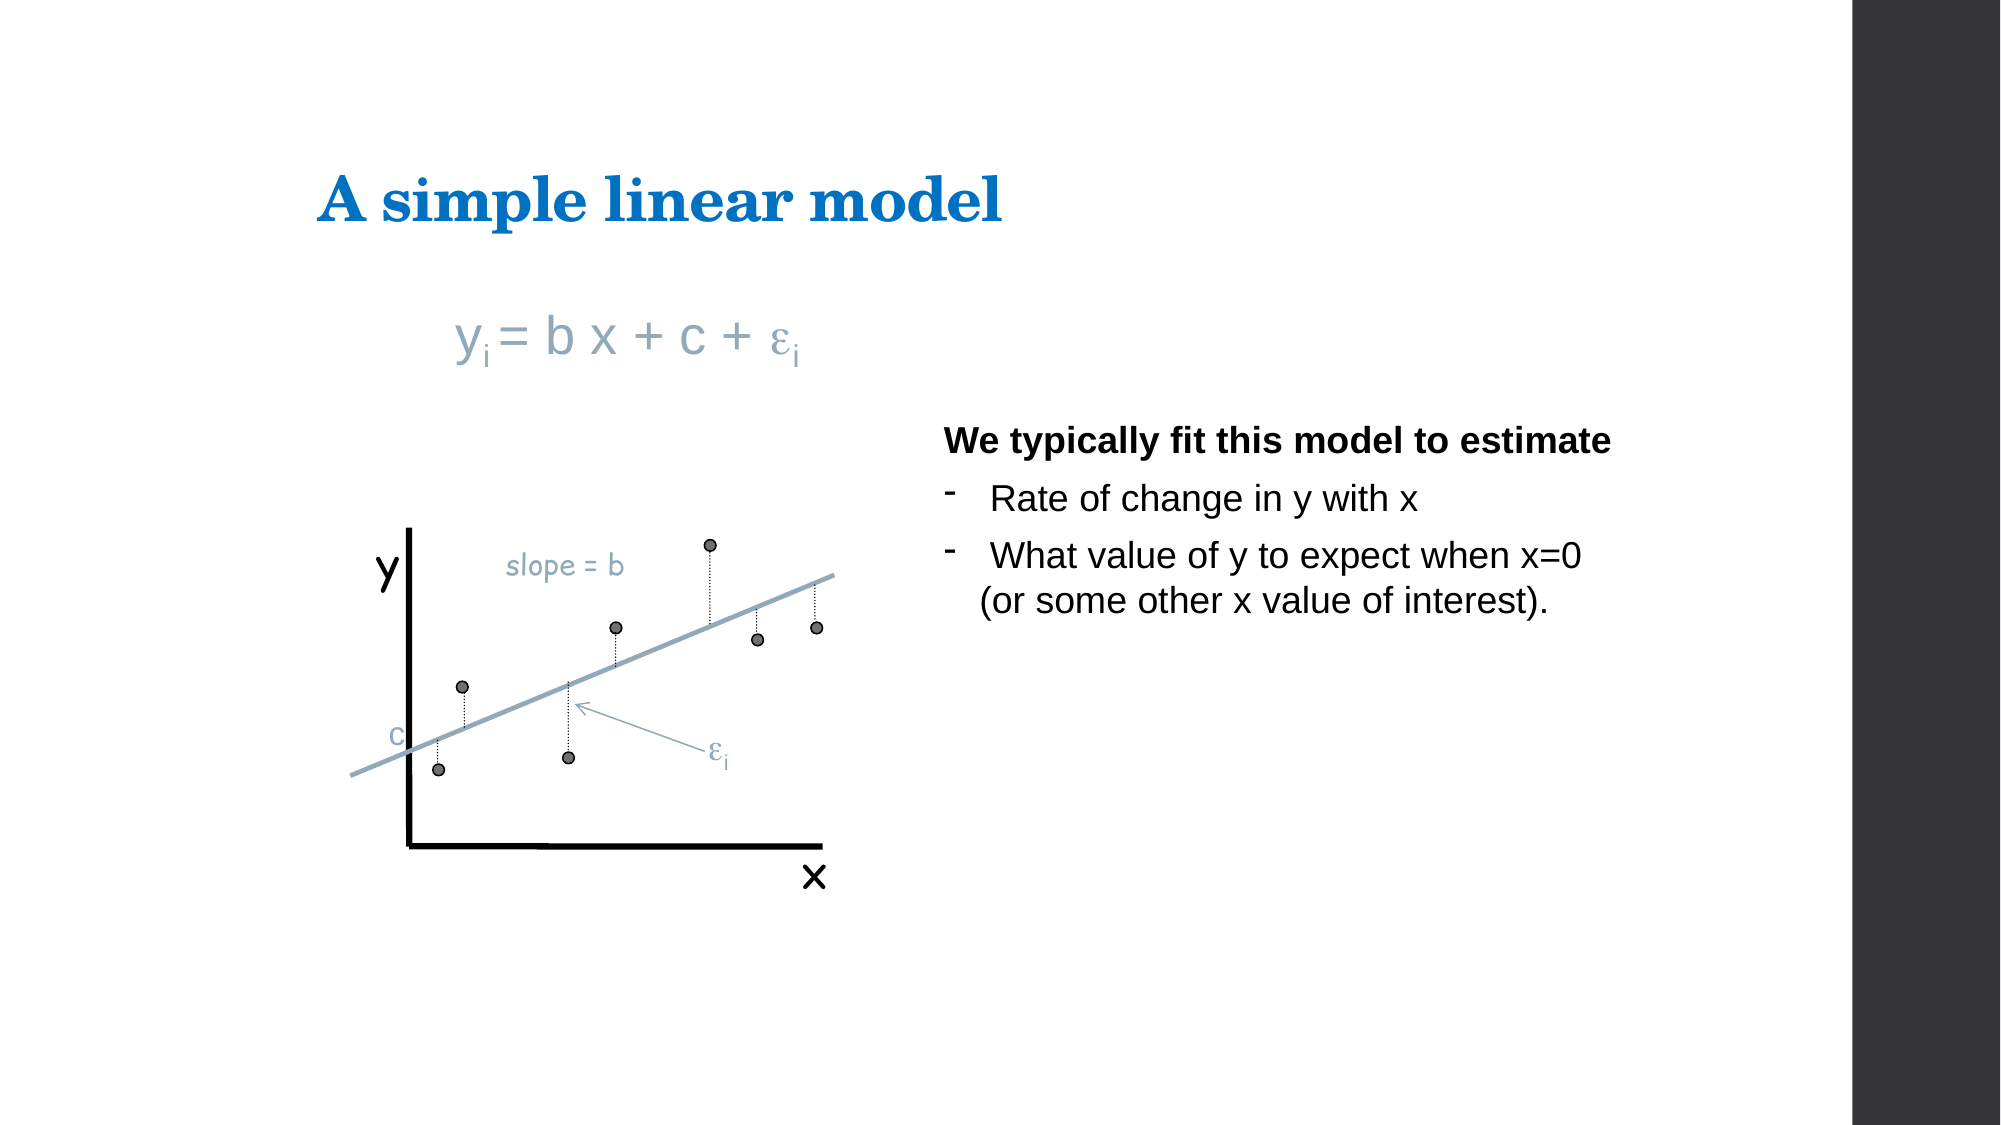

# A simple linear model

	yi = b x + c + εi
We typically fit this model to estimate
 Rate of change in y with x
 What value of y to expect when x=0 (or some other x value of interest).

y

        slope = b

εi

c
x